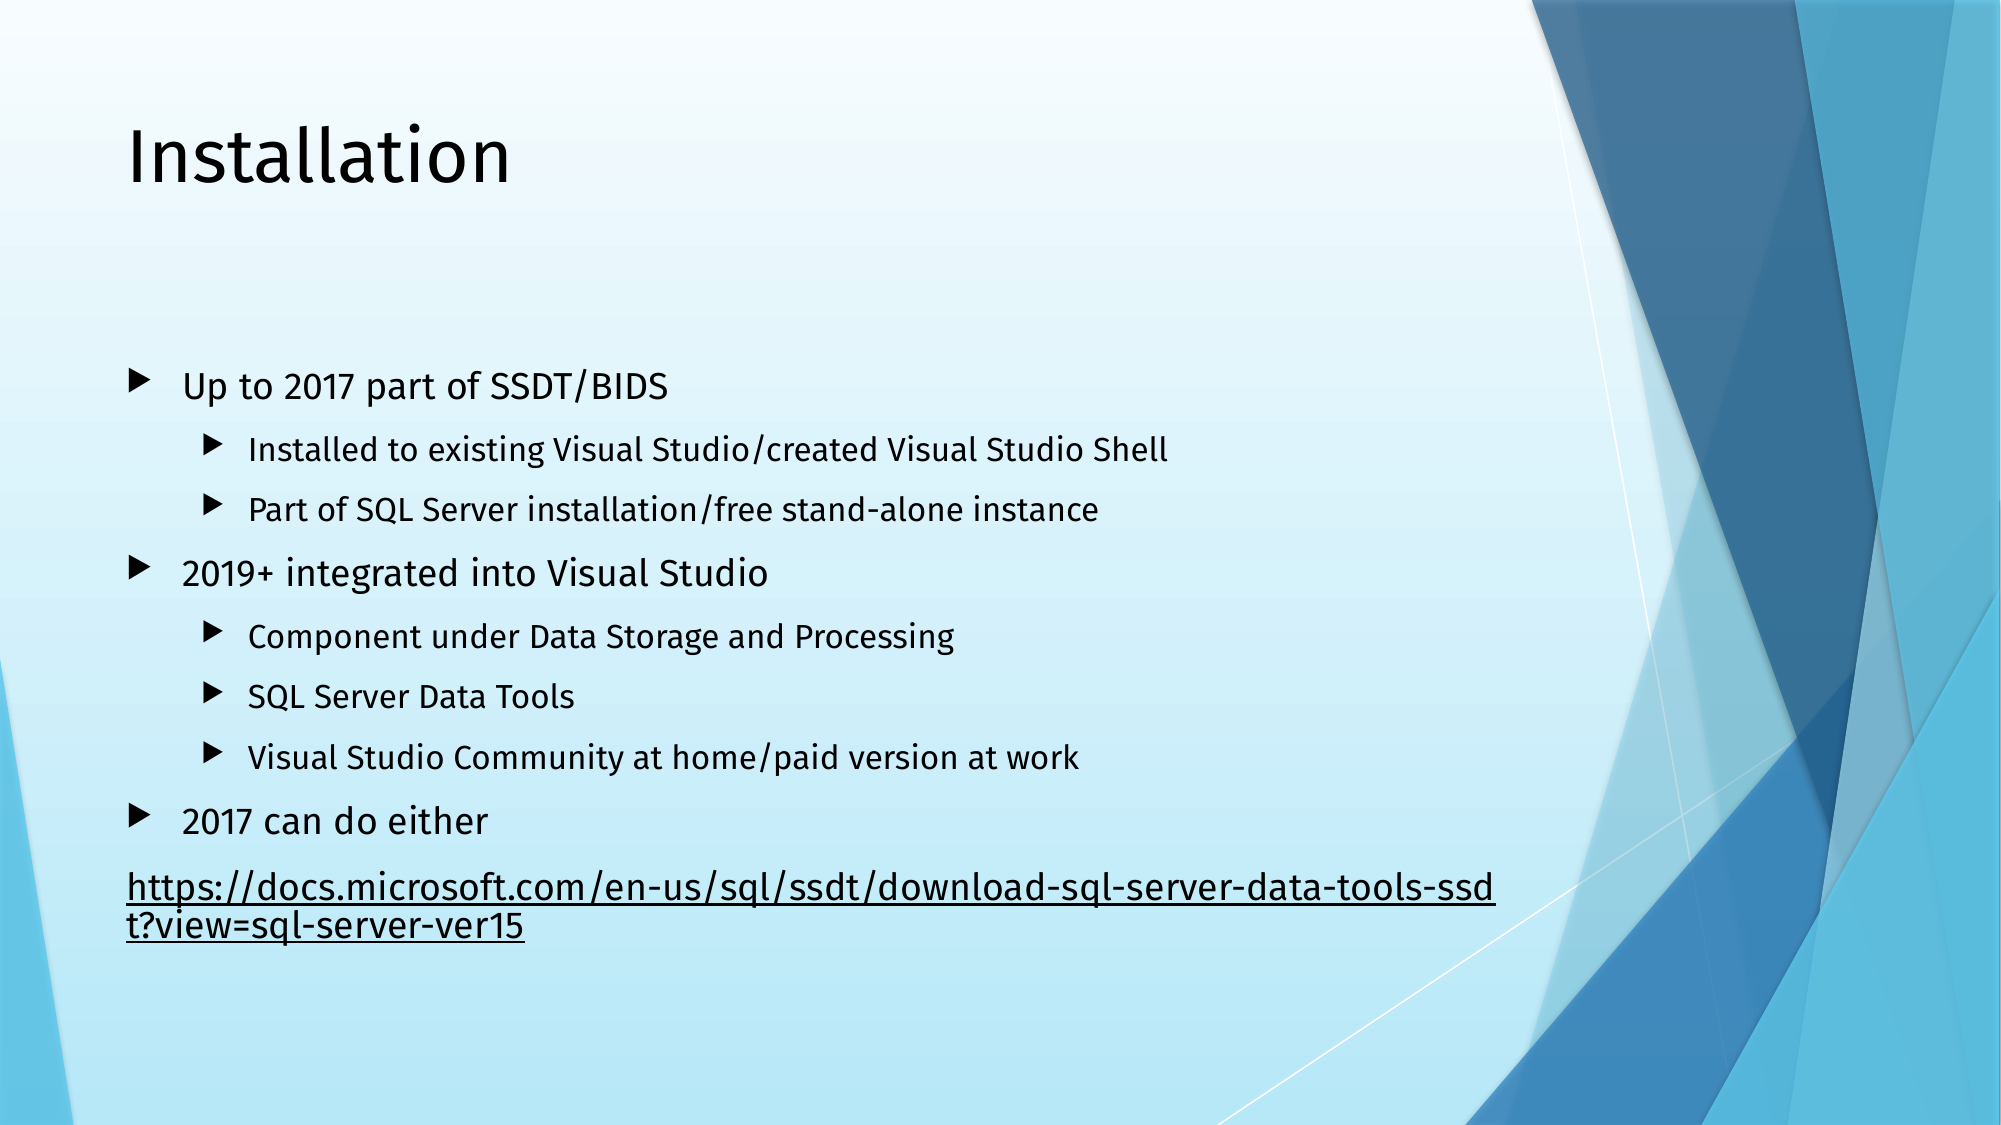

# Installation
Up to 2017 part of SSDT/BIDS
Installed to existing Visual Studio/created Visual Studio Shell
Part of SQL Server installation/free stand-alone instance
2019+ integrated into Visual Studio
Component under Data Storage and Processing
SQL Server Data Tools
Visual Studio Community at home/paid version at work
2017 can do either
https://docs.microsoft.com/en-us/sql/ssdt/download-sql-server-data-tools-ssdt?view=sql-server-ver15